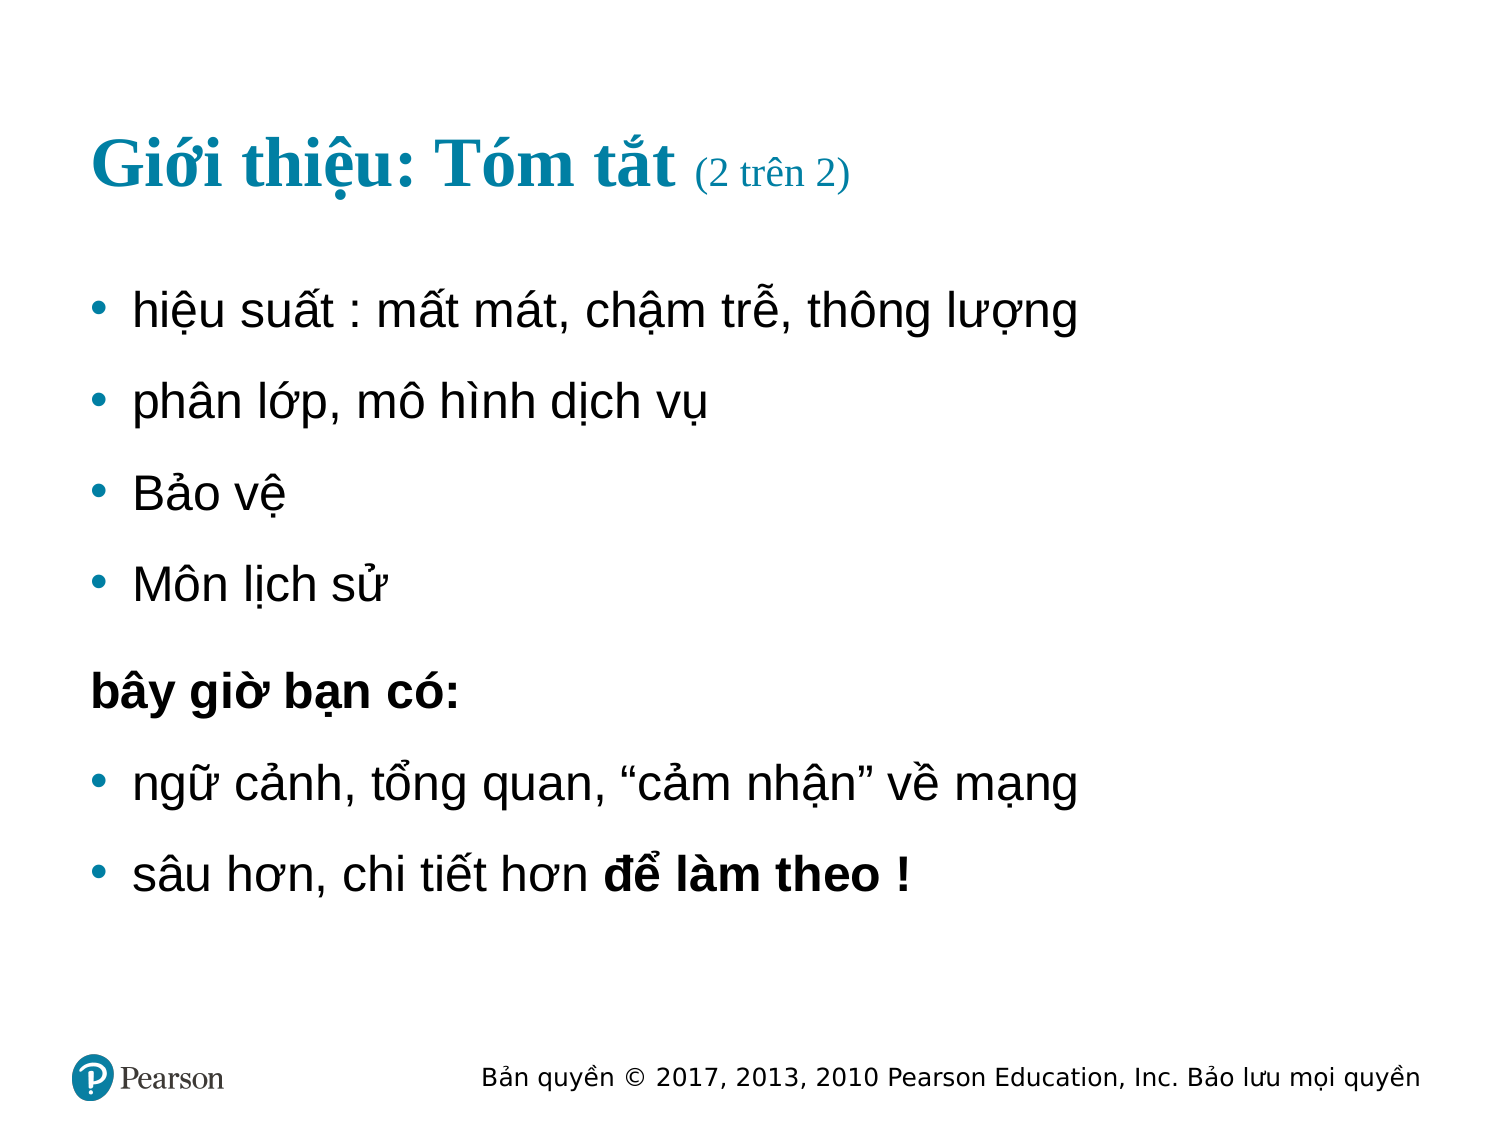

# Giới thiệu: Tóm tắt (2 trên 2)
hiệu suất : mất mát, chậm trễ, thông lượng
phân lớp, mô hình dịch vụ
Bảo vệ
Môn lịch sử
bây giờ bạn có:
ngữ cảnh, tổng quan, “cảm nhận” về mạng
sâu hơn, chi tiết hơn để làm theo !